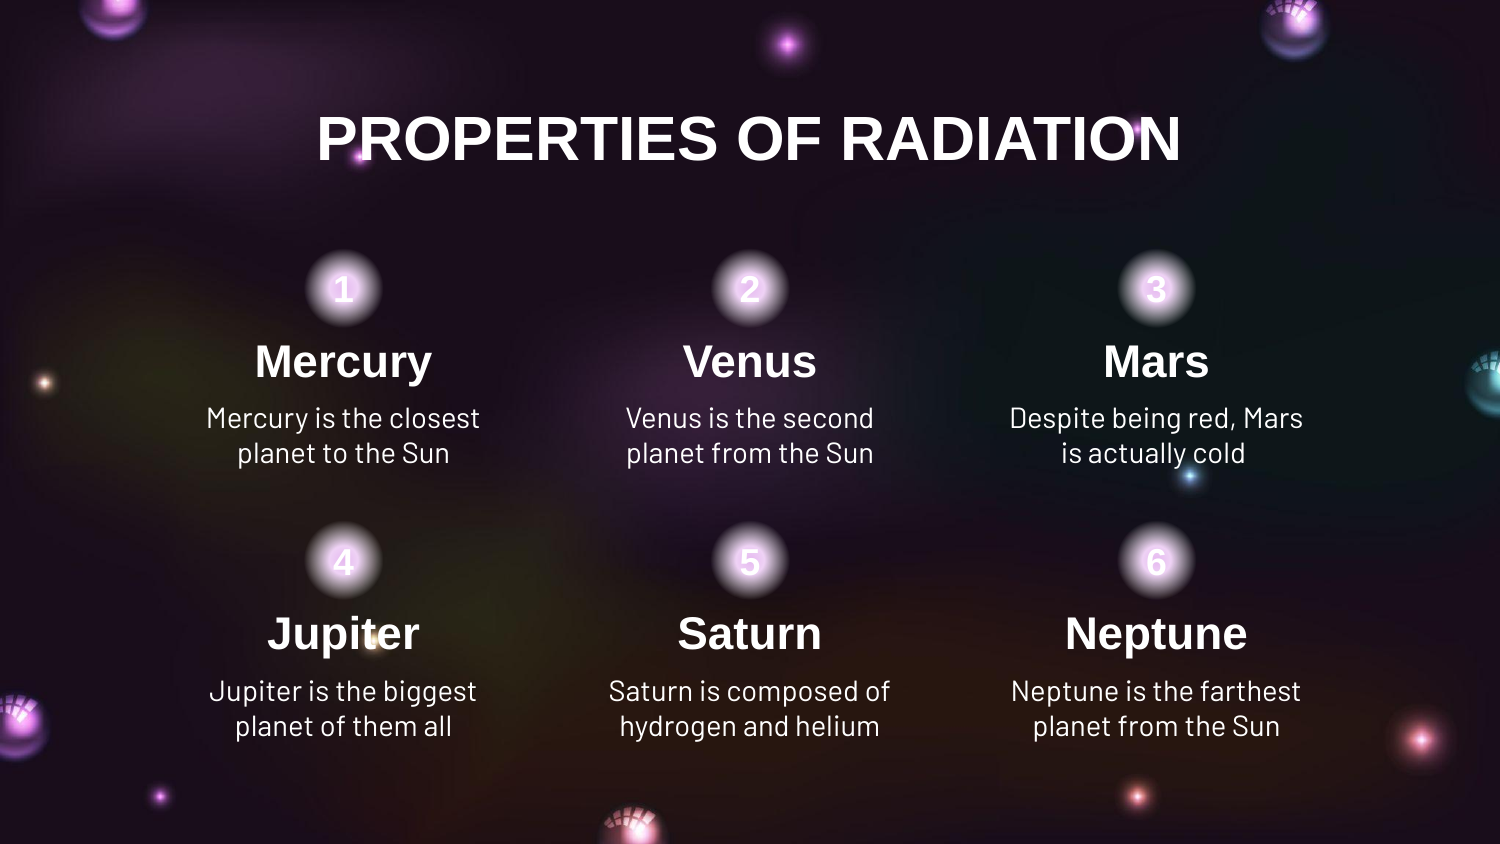

# PROPERTIES OF RADIATION
1
2
3
Mercury
Venus
Mars
Mercury is the closest planet to the Sun
Venus is the second planet from the Sun
Despite being red, Mars is actually cold
4
5
6
Jupiter
Saturn
Neptune
Jupiter is the biggest planet of them all
Saturn is composed of hydrogen and helium
Neptune is the farthest planet from the Sun